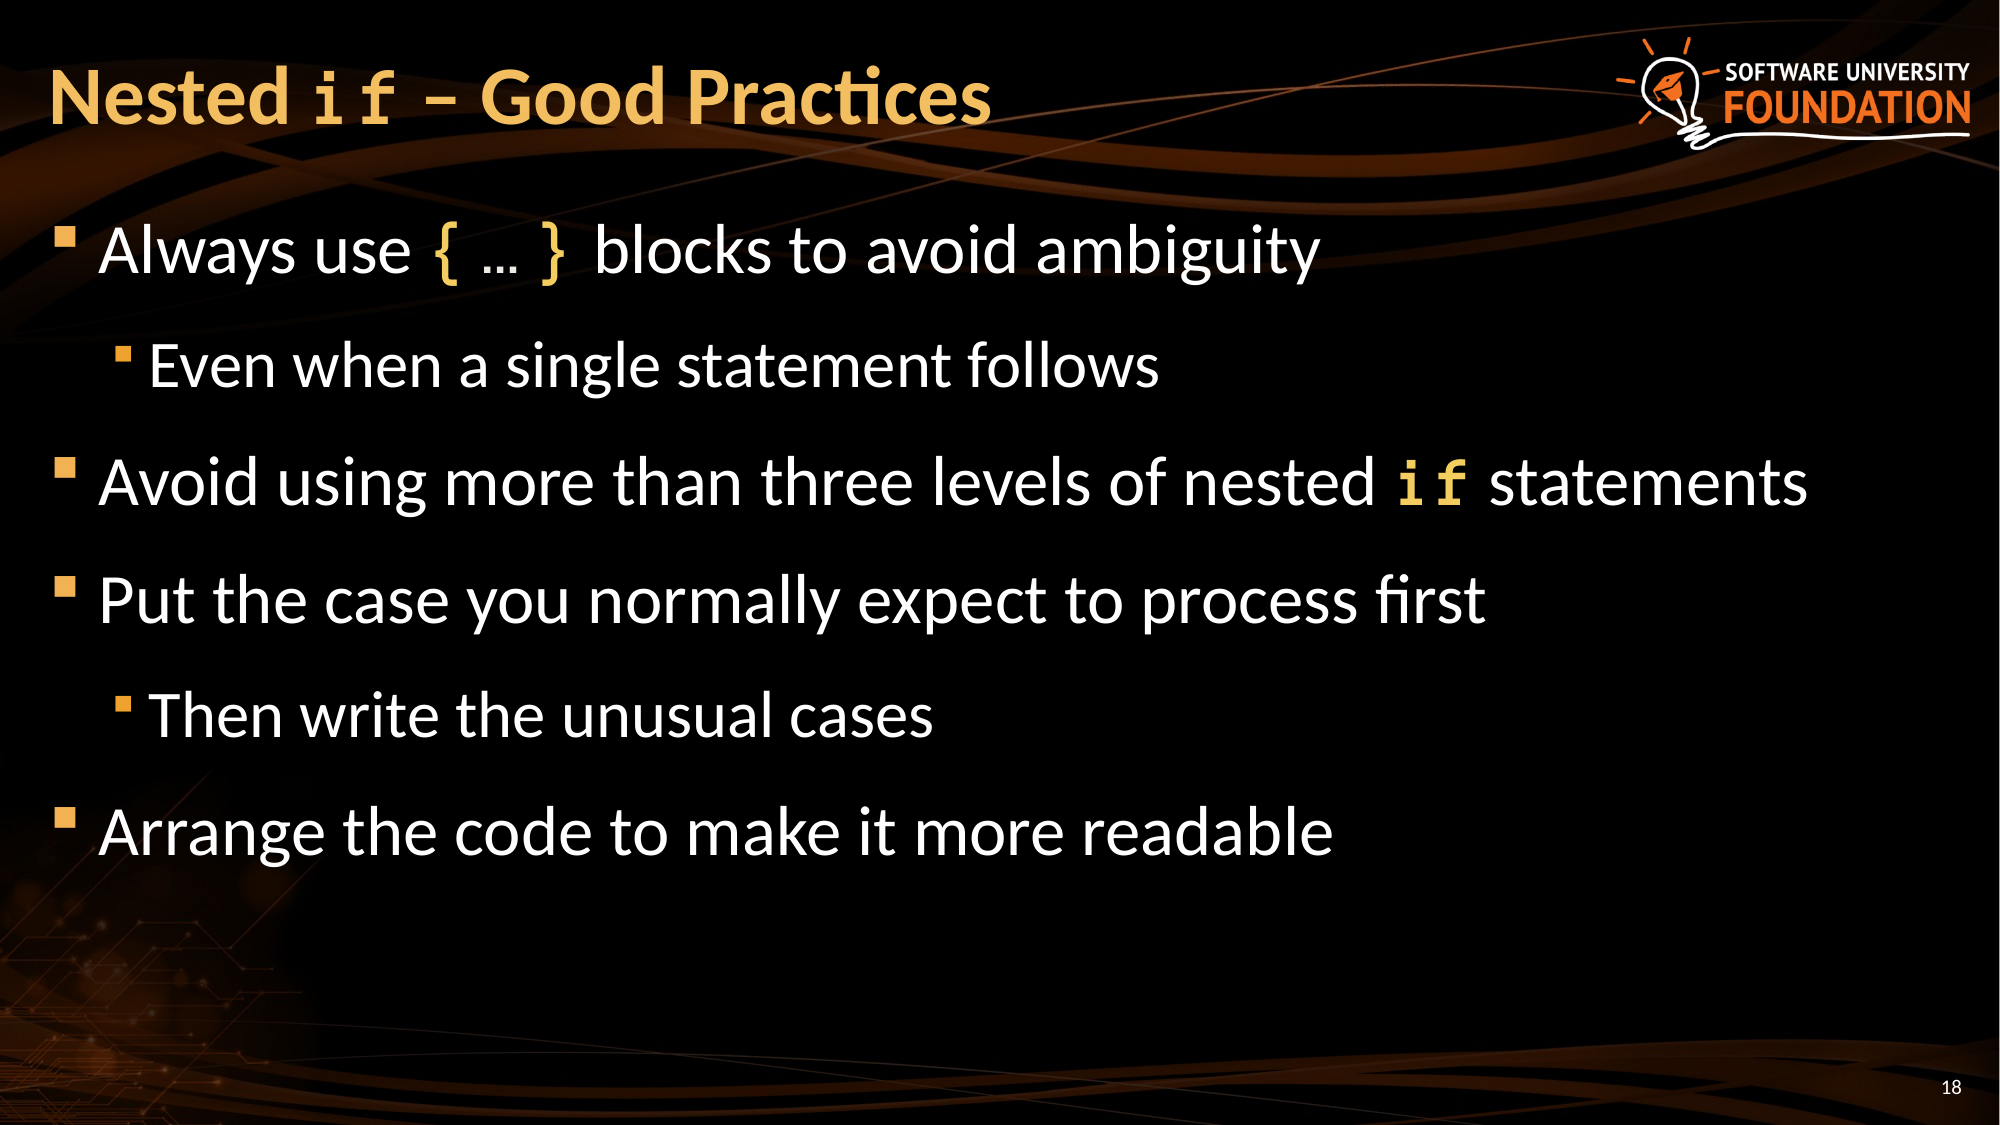

# Nested if – Good Practices
Always use { … } blocks to avoid ambiguity
Even when a single statement follows
Avoid using more than three levels of nested if statements
Put the case you normally expect to process first
Then write the unusual cases
Arrange the code to make it more readable
18